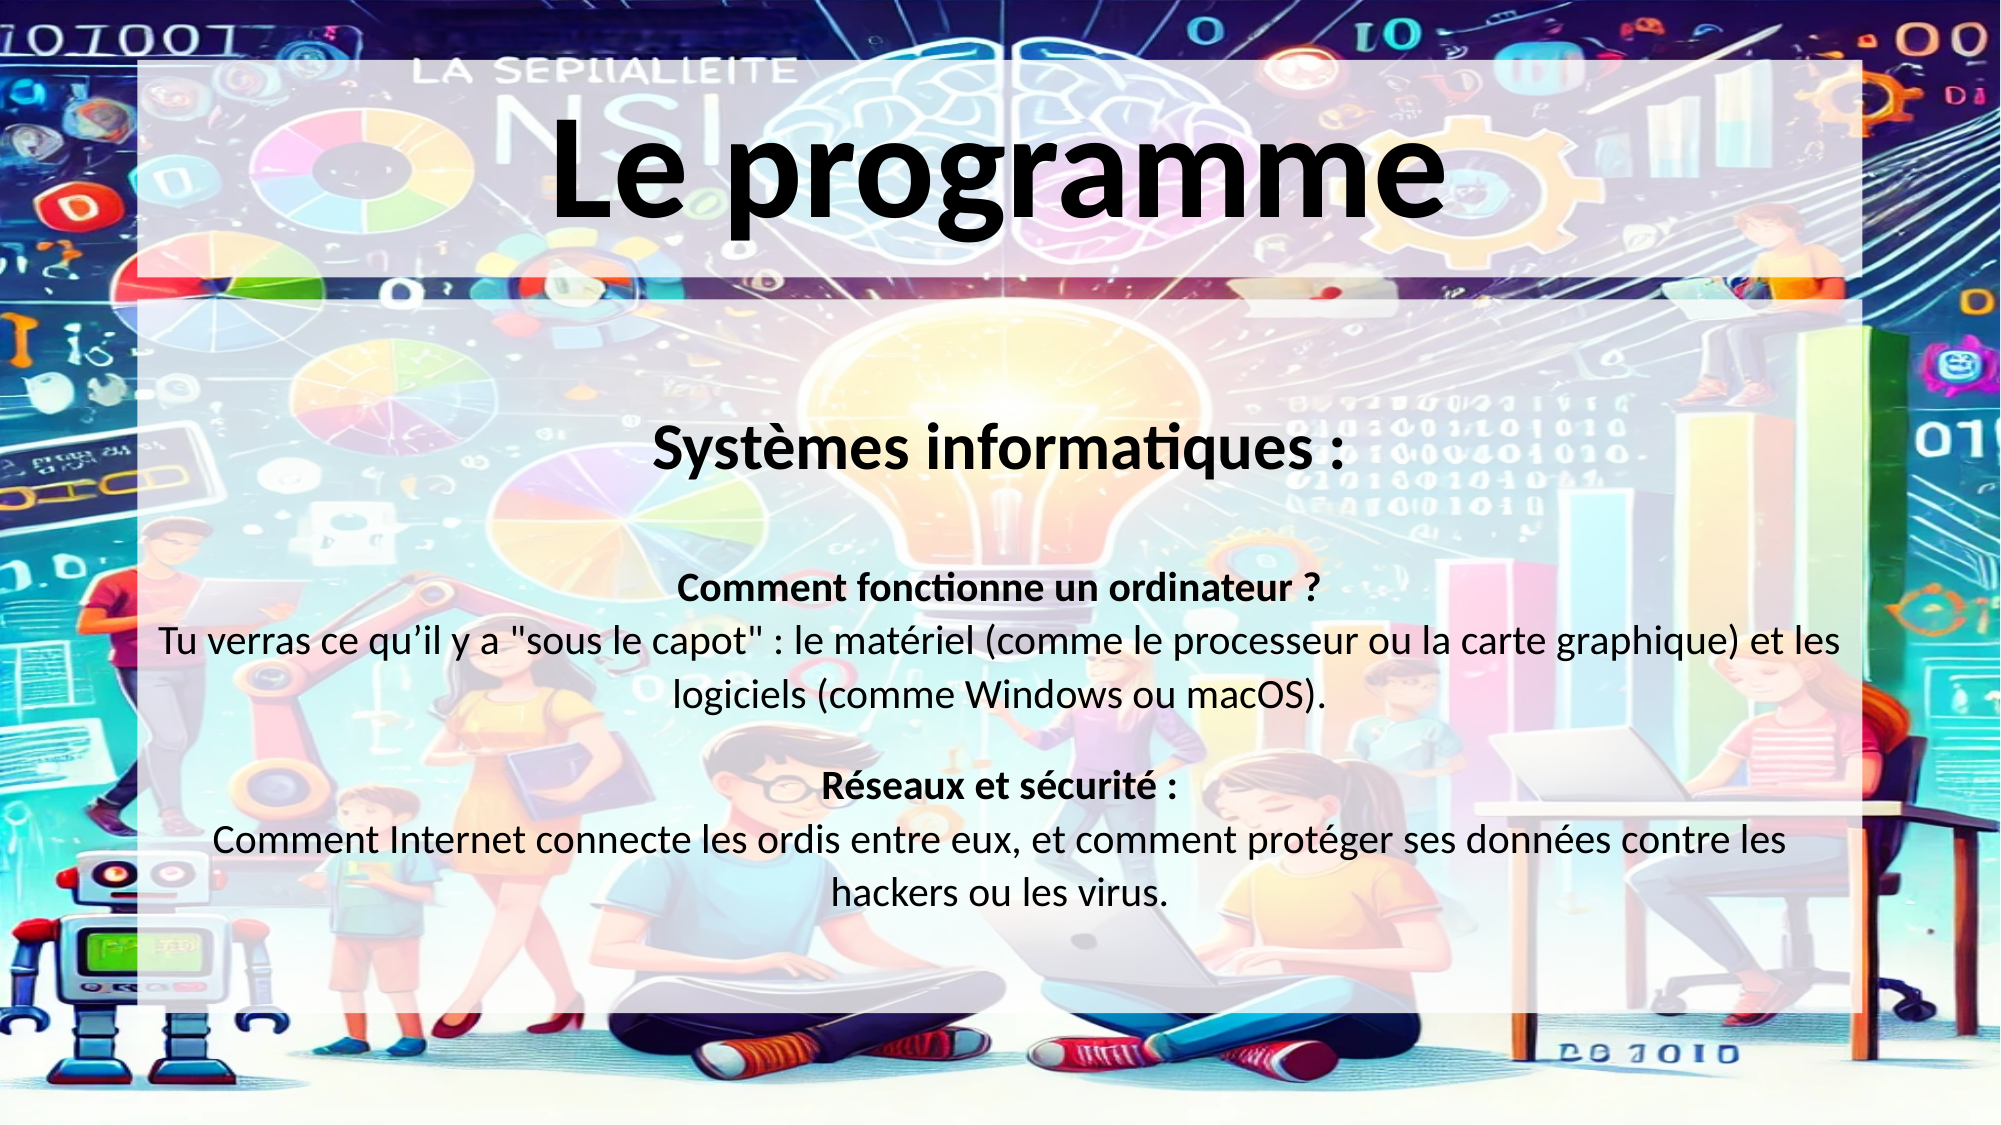

# Le programme
Systèmes informatiques :

Comment fonctionne un ordinateur ?
Tu verras ce qu’il y a "sous le capot" : le matériel (comme le processeur ou la carte graphique) et les logiciels (comme Windows ou macOS).
Réseaux et sécurité :
Comment Internet connecte les ordis entre eux, et comment protéger ses données contre les hackers ou les virus.